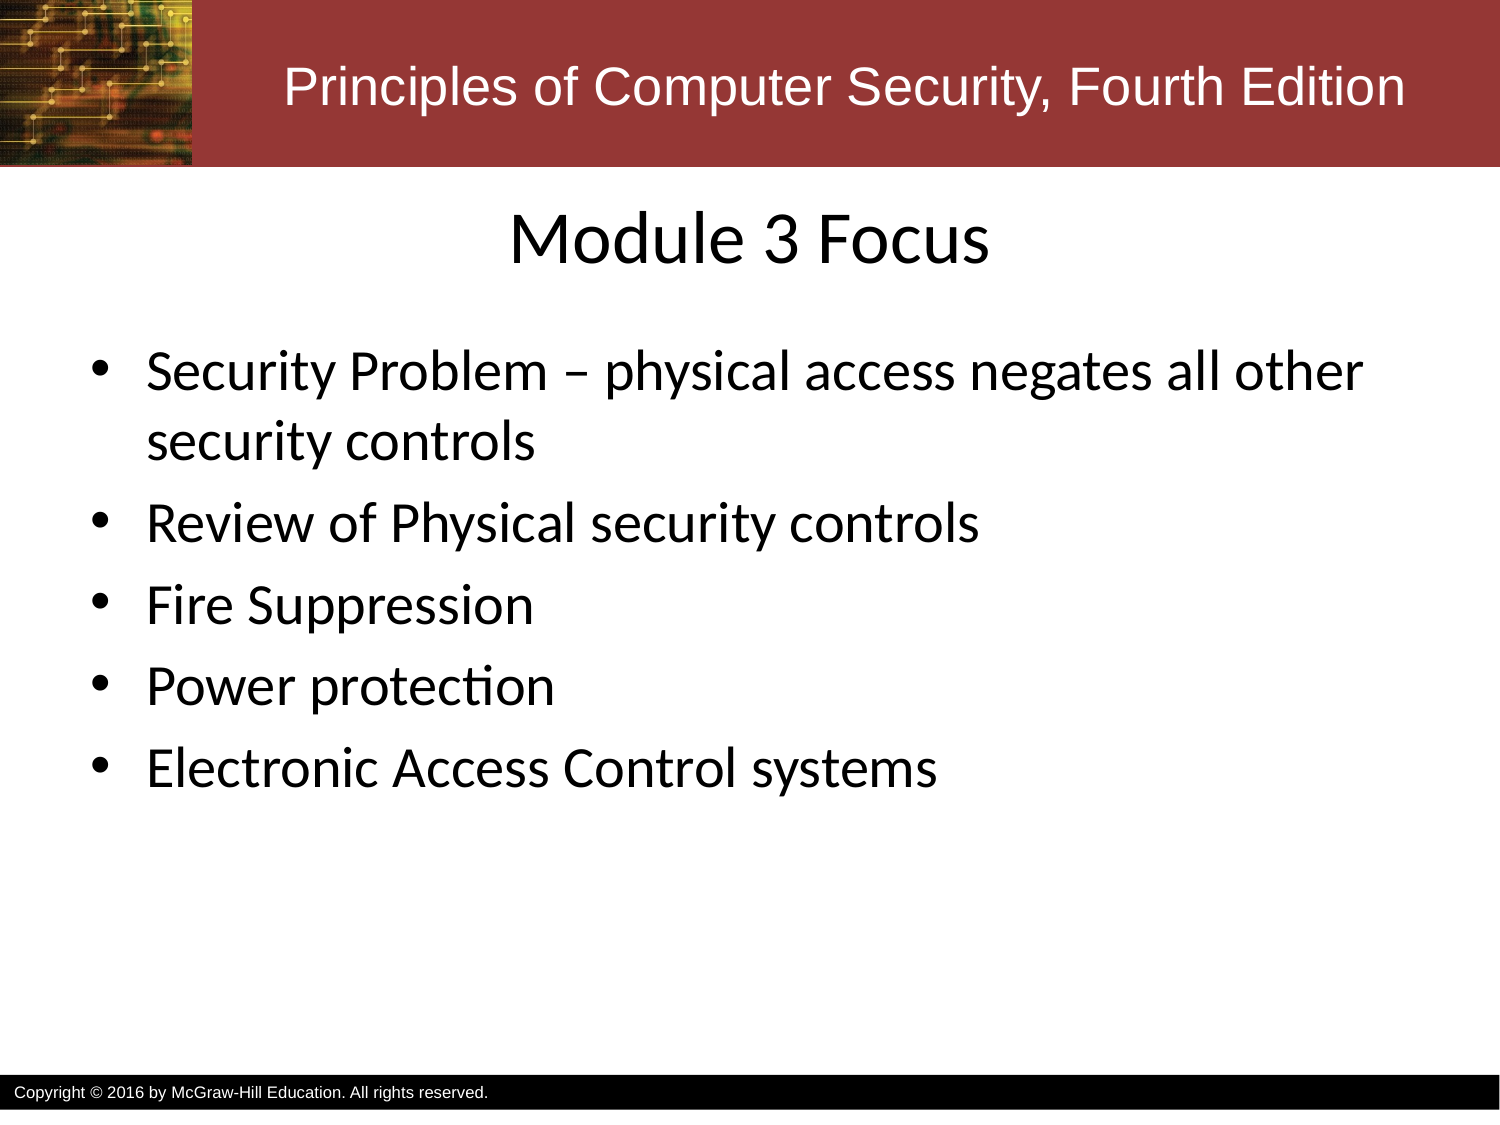

# Module 3 Focus
Security Problem – physical access negates all other security controls
Review of Physical security controls
Fire Suppression
Power protection
Electronic Access Control systems